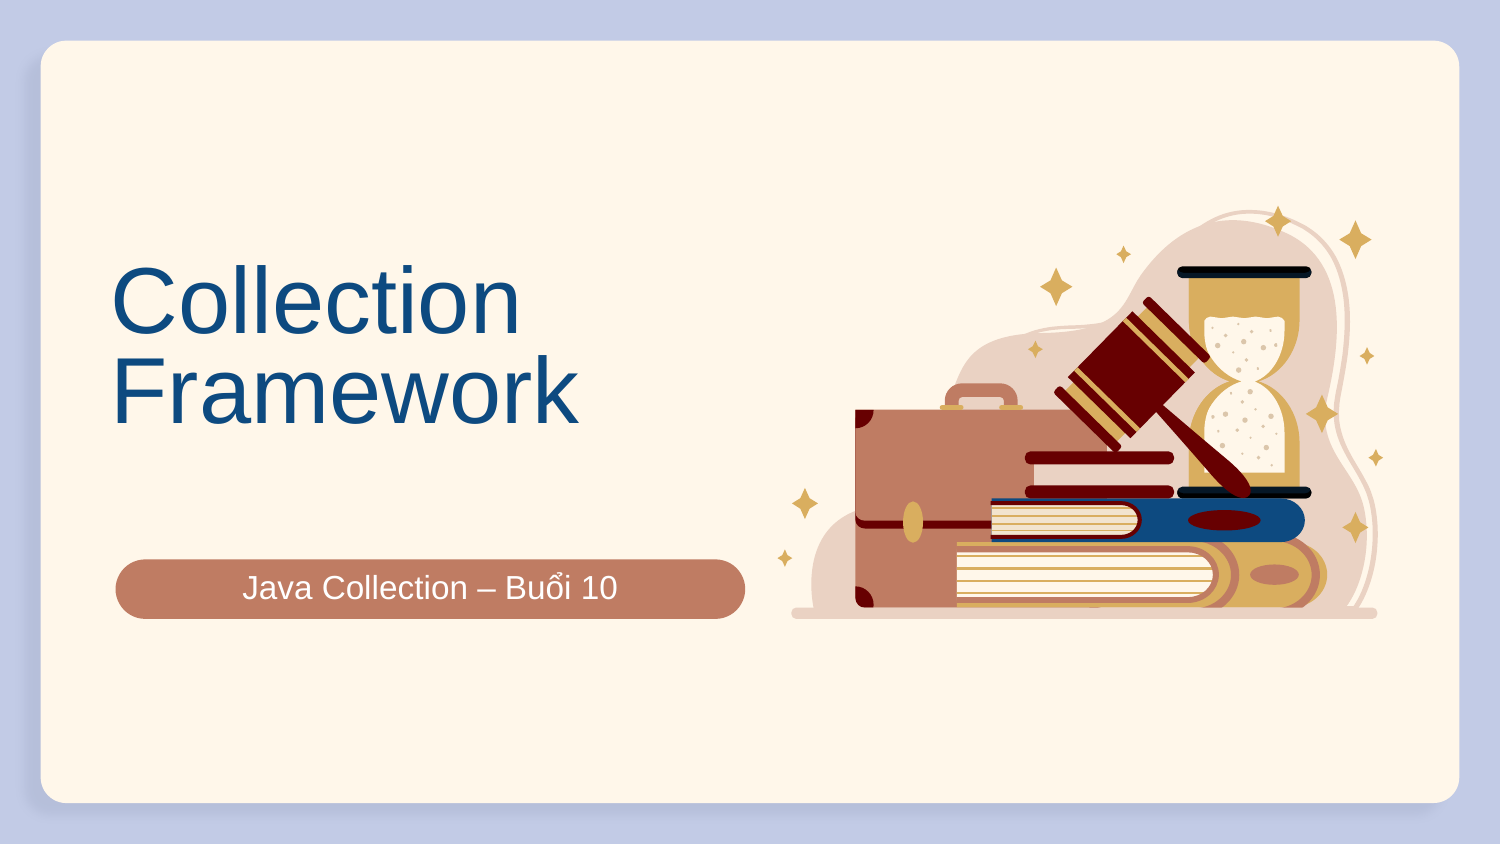

# Collection Framework

Java Collection – Buổi 10